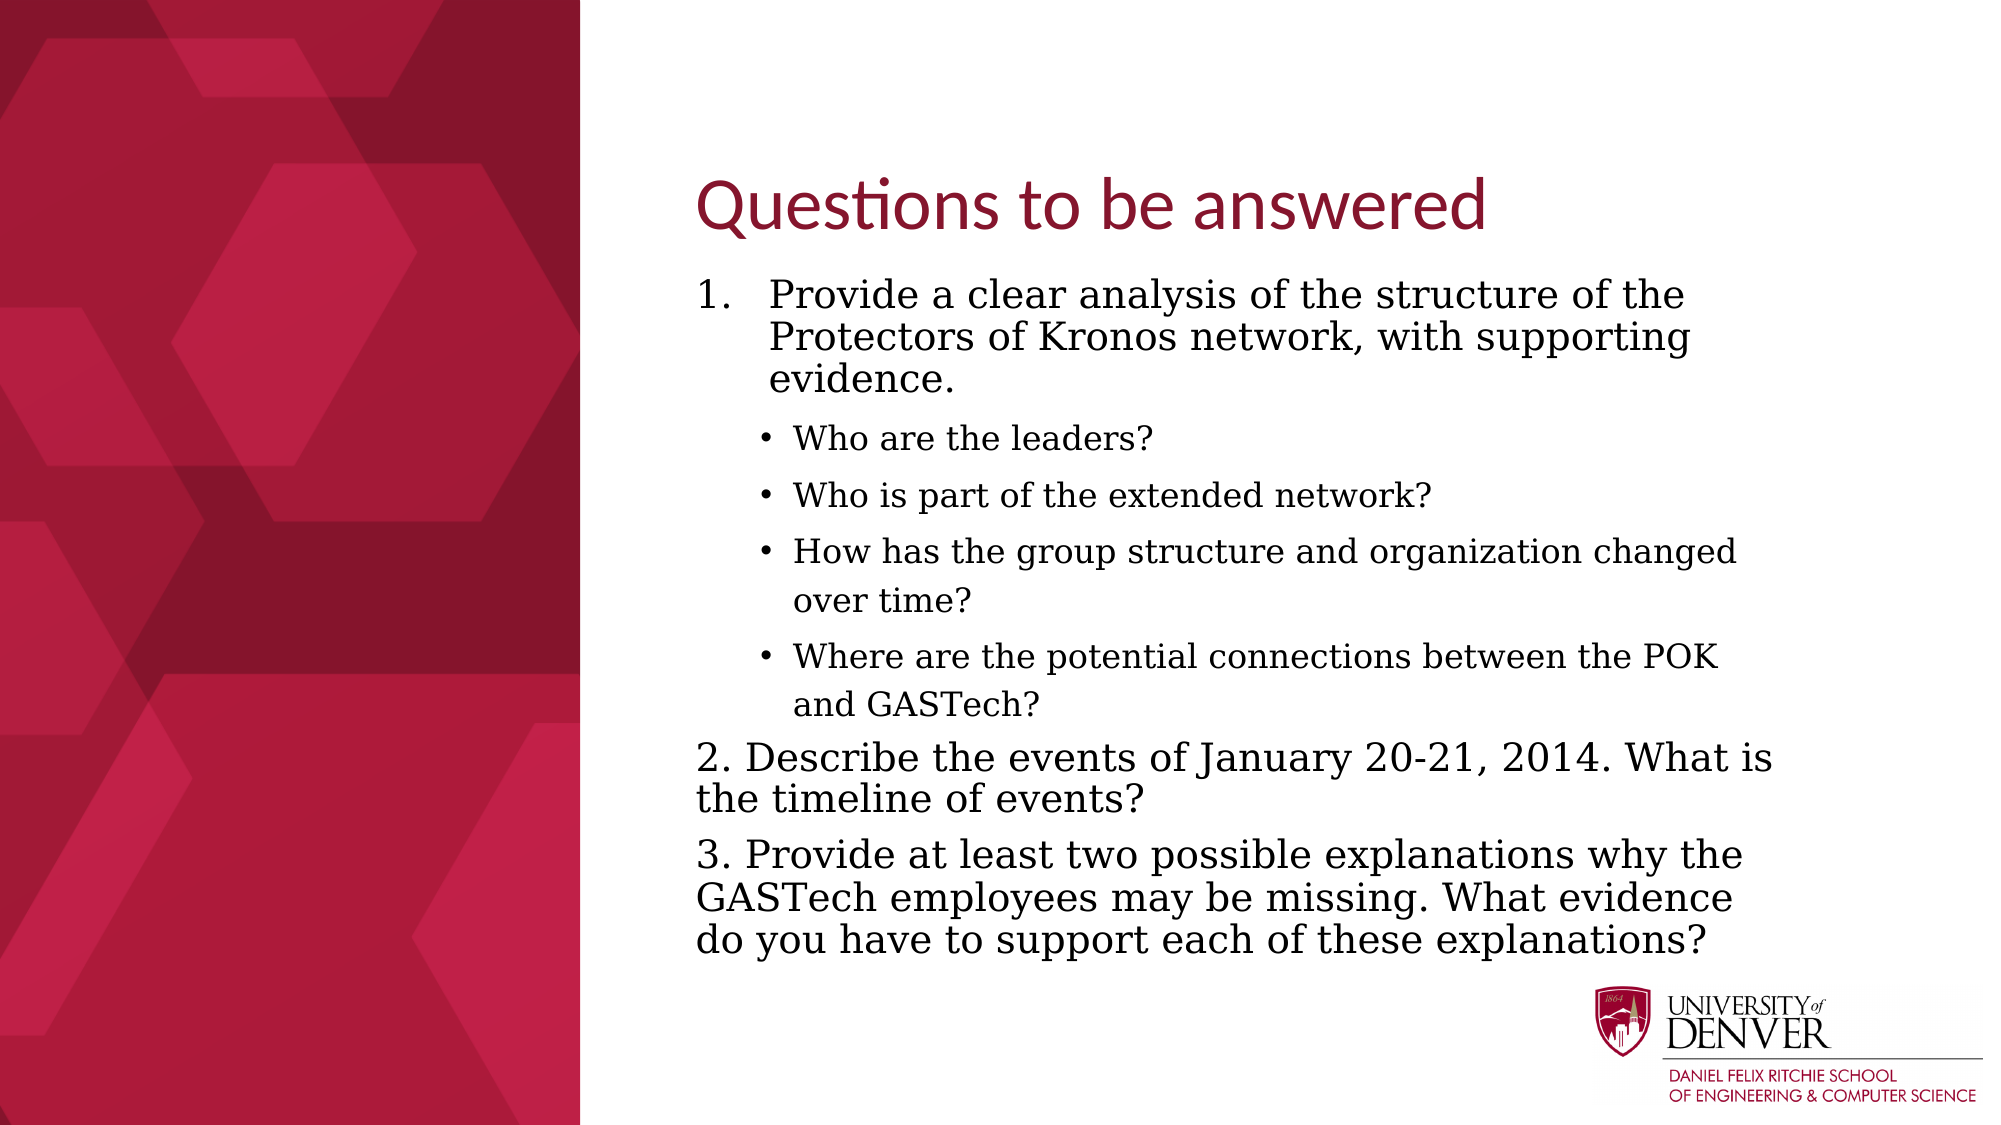

# Questions to be answered
Provide a clear analysis of the structure of the Protectors of Kronos network, with supporting evidence.
Who are the leaders?
Who is part of the extended network?
How has the group structure and organization changed over time?
Where are the potential connections between the POK and GASTech?
2. Describe the events of January 20-21, 2014. What is the timeline of events?
3. Provide at least two possible explanations why the GASTech employees may be missing. What evidence do you have to support each of these explanations?